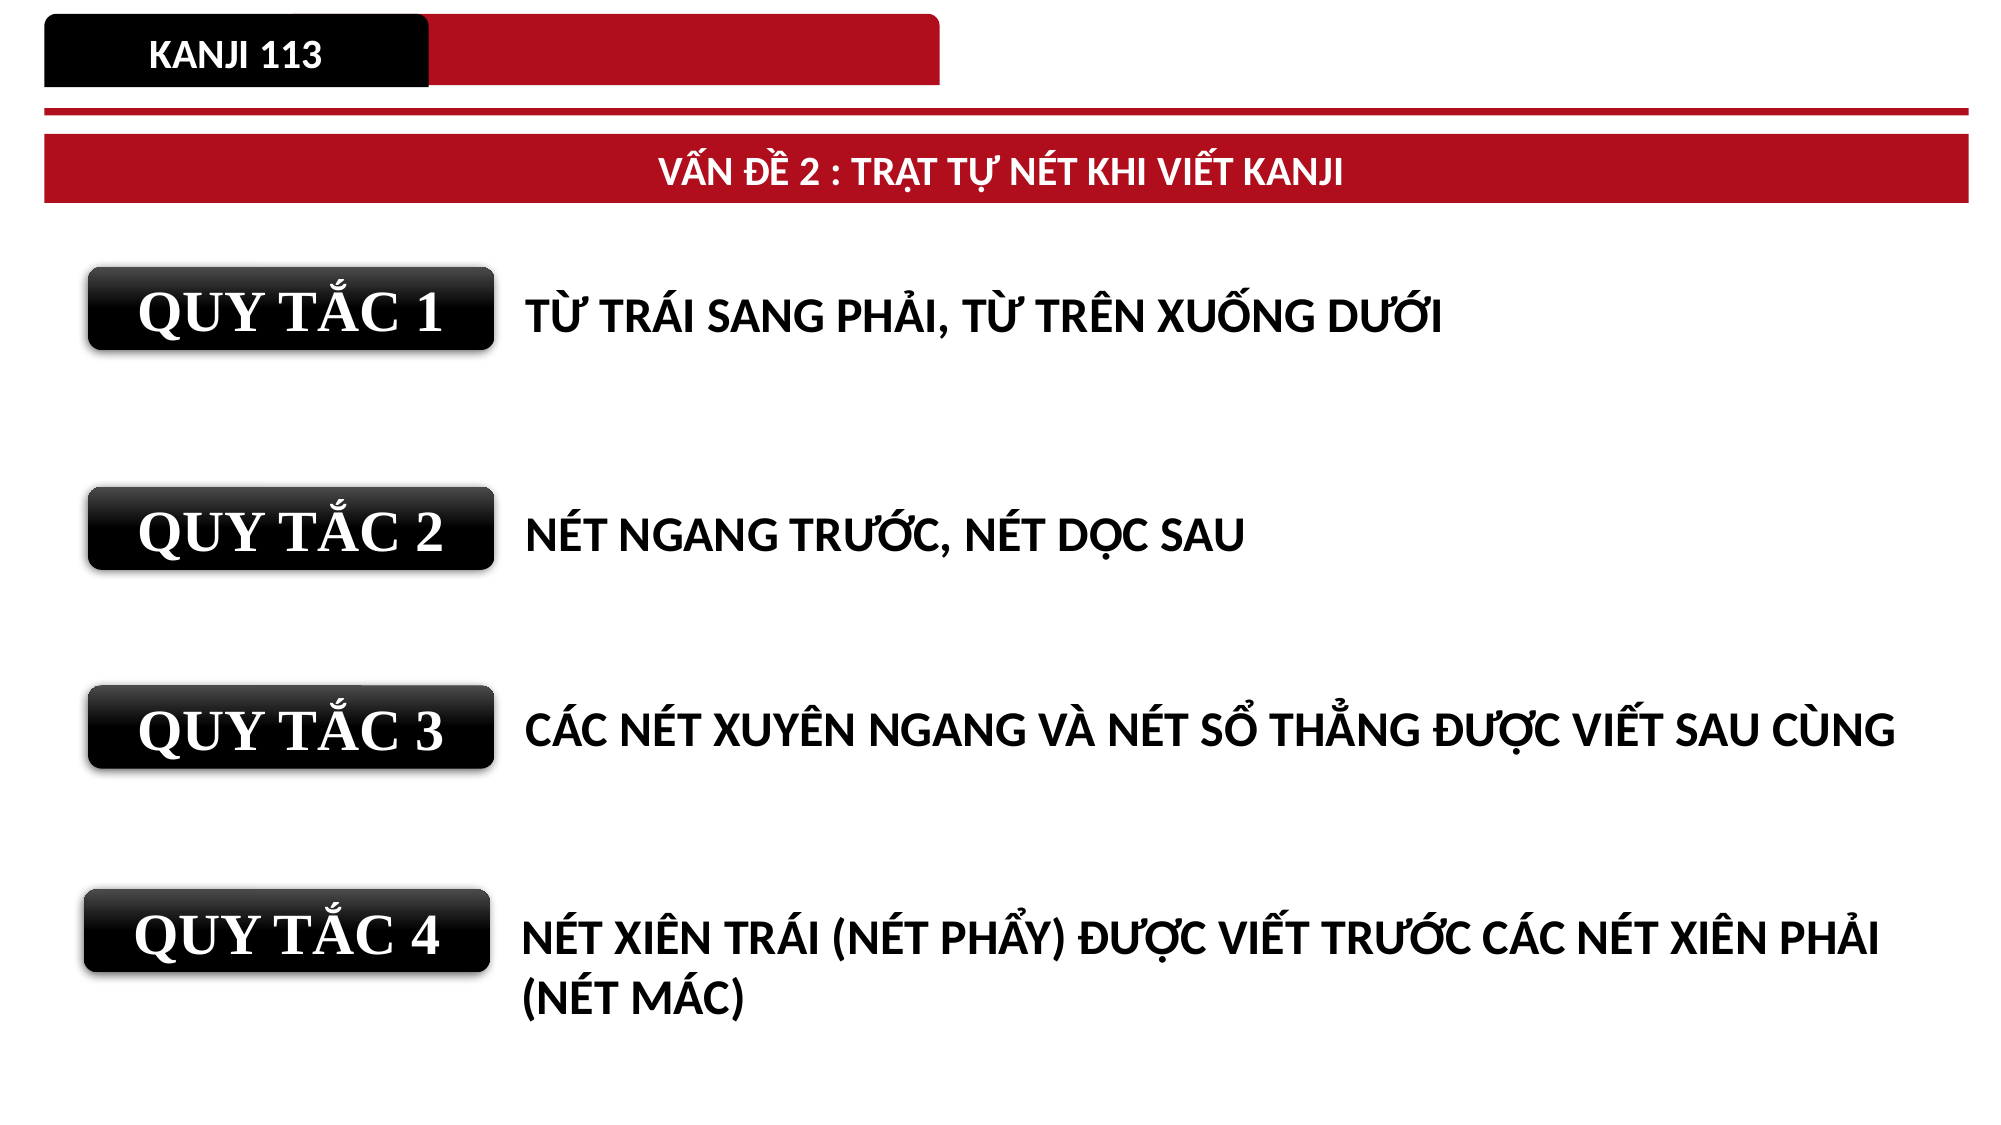

KANJI 113

VẤN ĐỀ 2 : TRẬT TỰ NÉT KHI VIẾT KANJI
QUY TẮC 1
TỪ TRÁI SANG PHẢI, TỪ TRÊN XUỐNG DƯỚI
QUY TẮC 2
NÉT NGANG TRƯỚC, NÉT DỌC SAU
QUY TẮC 3
CÁC NÉT XUYÊN NGANG VÀ NÉT SỔ THẲNG ĐƯỢC VIẾT SAU CÙNG
QUY TẮC 4
NÉT XIÊN TRÁI (NÉT PHẨY) ĐƯỢC VIẾT TRƯỚC CÁC NÉT XIÊN PHẢI (NÉT MÁC)